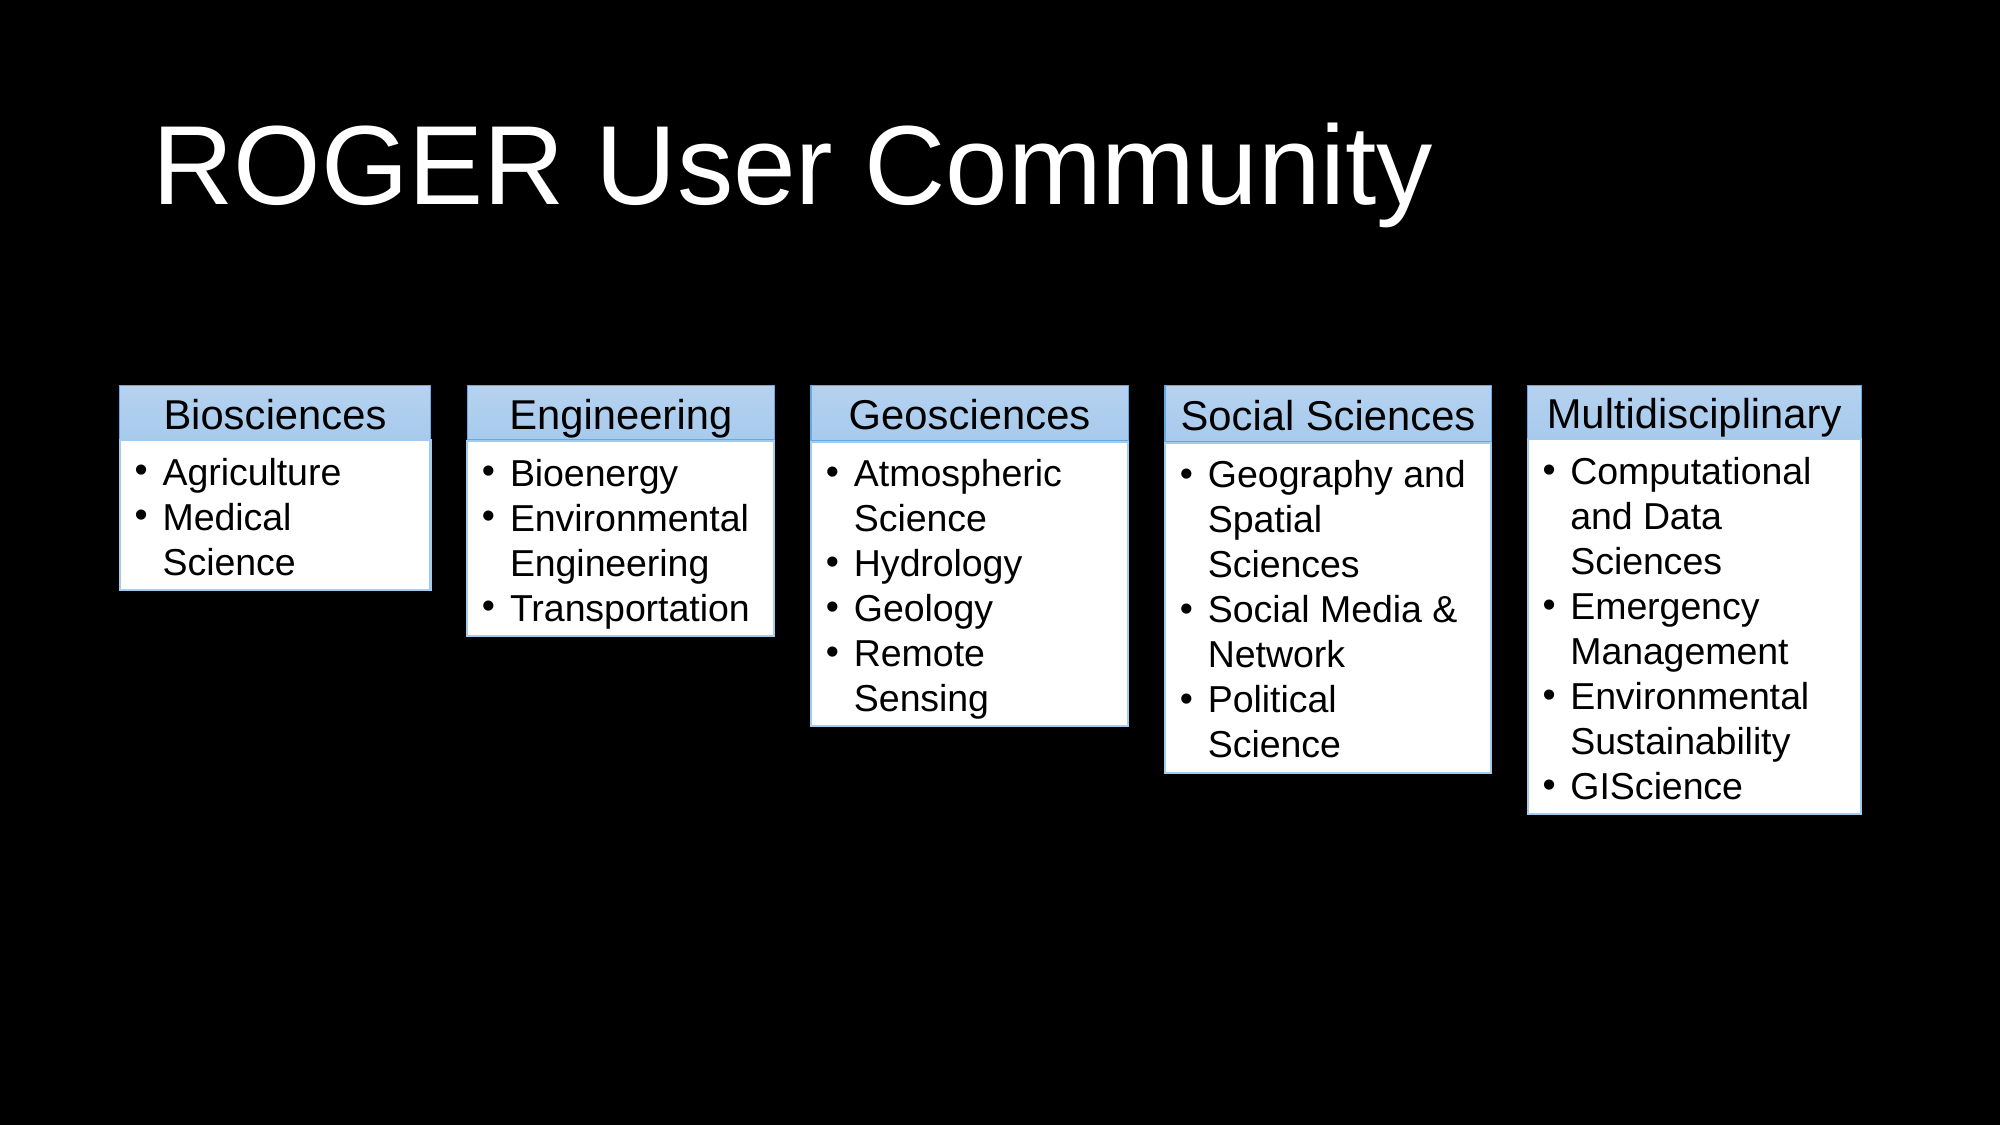

# ROGER User Community
Biosciences
Agriculture
Medical Science
Engineering
Bioenergy
Environmental Engineering
Transportation
Geosciences
Atmospheric Science
Hydrology
Geology
Remote Sensing
Social Sciences
Geography and Spatial Sciences
Social Media & Network
Political Science
Multidisciplinary
Computational and Data Sciences
Emergency Management
Environmental Sustainability
GIScience